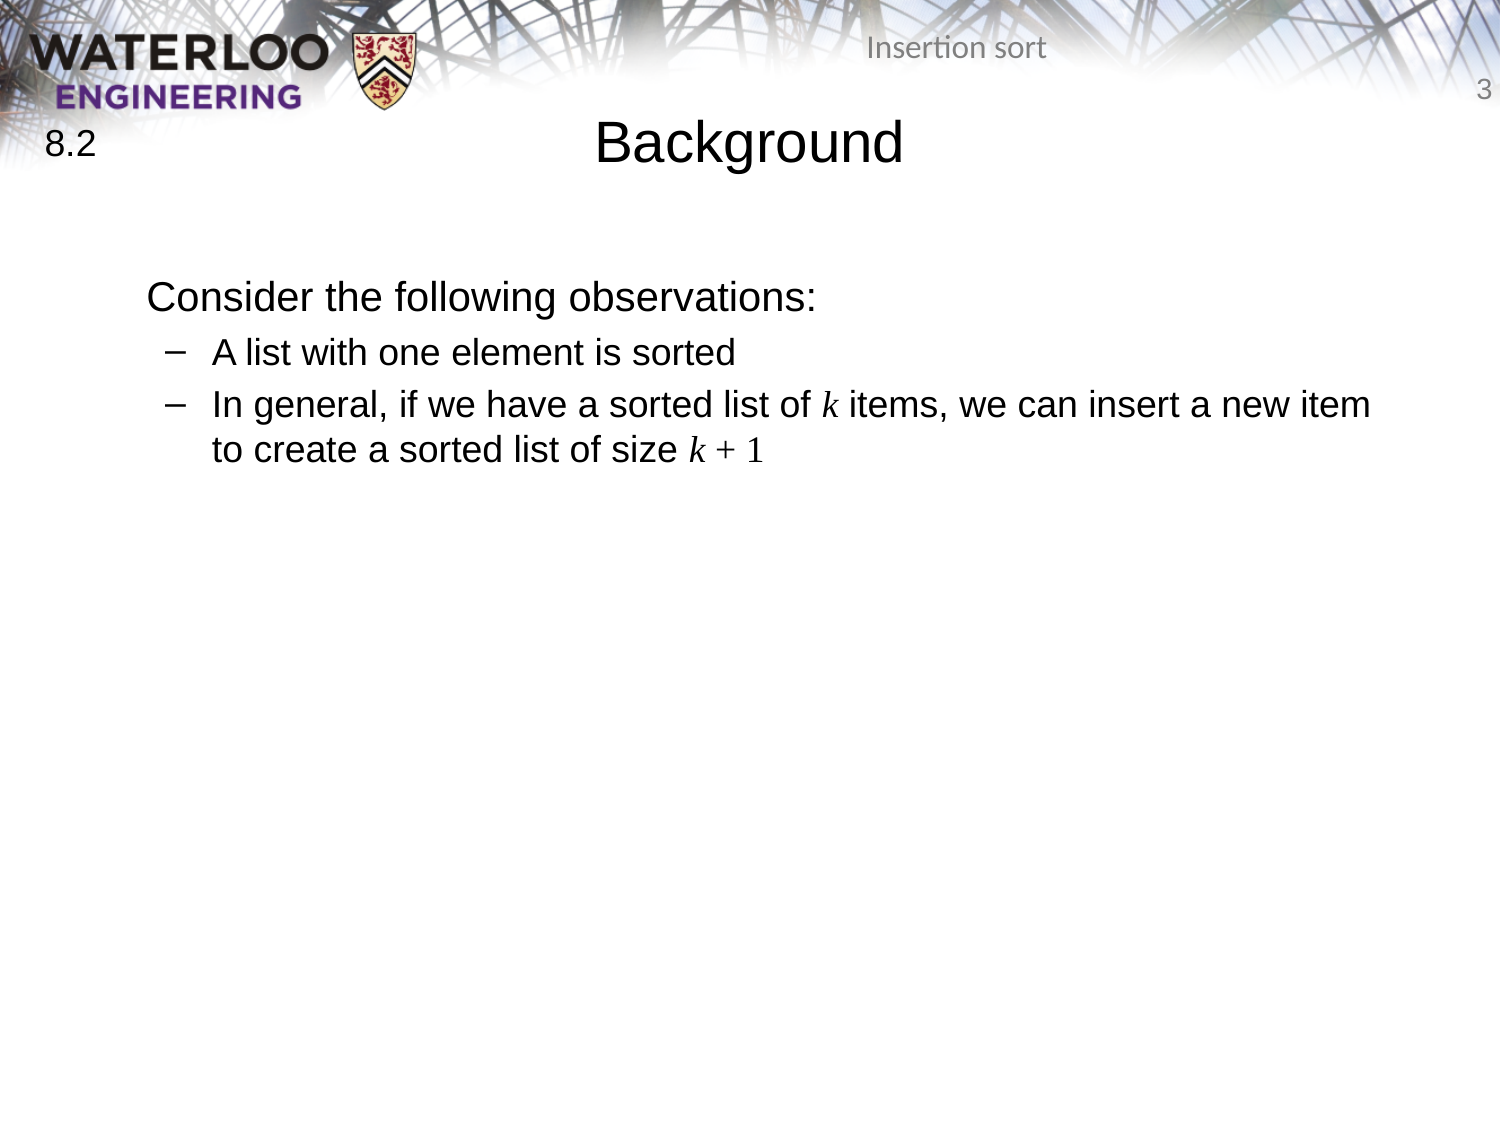

# Background
8.2
	Consider the following observations:
A list with one element is sorted
In general, if we have a sorted list of k items, we can insert a new item to create a sorted list of size k + 1